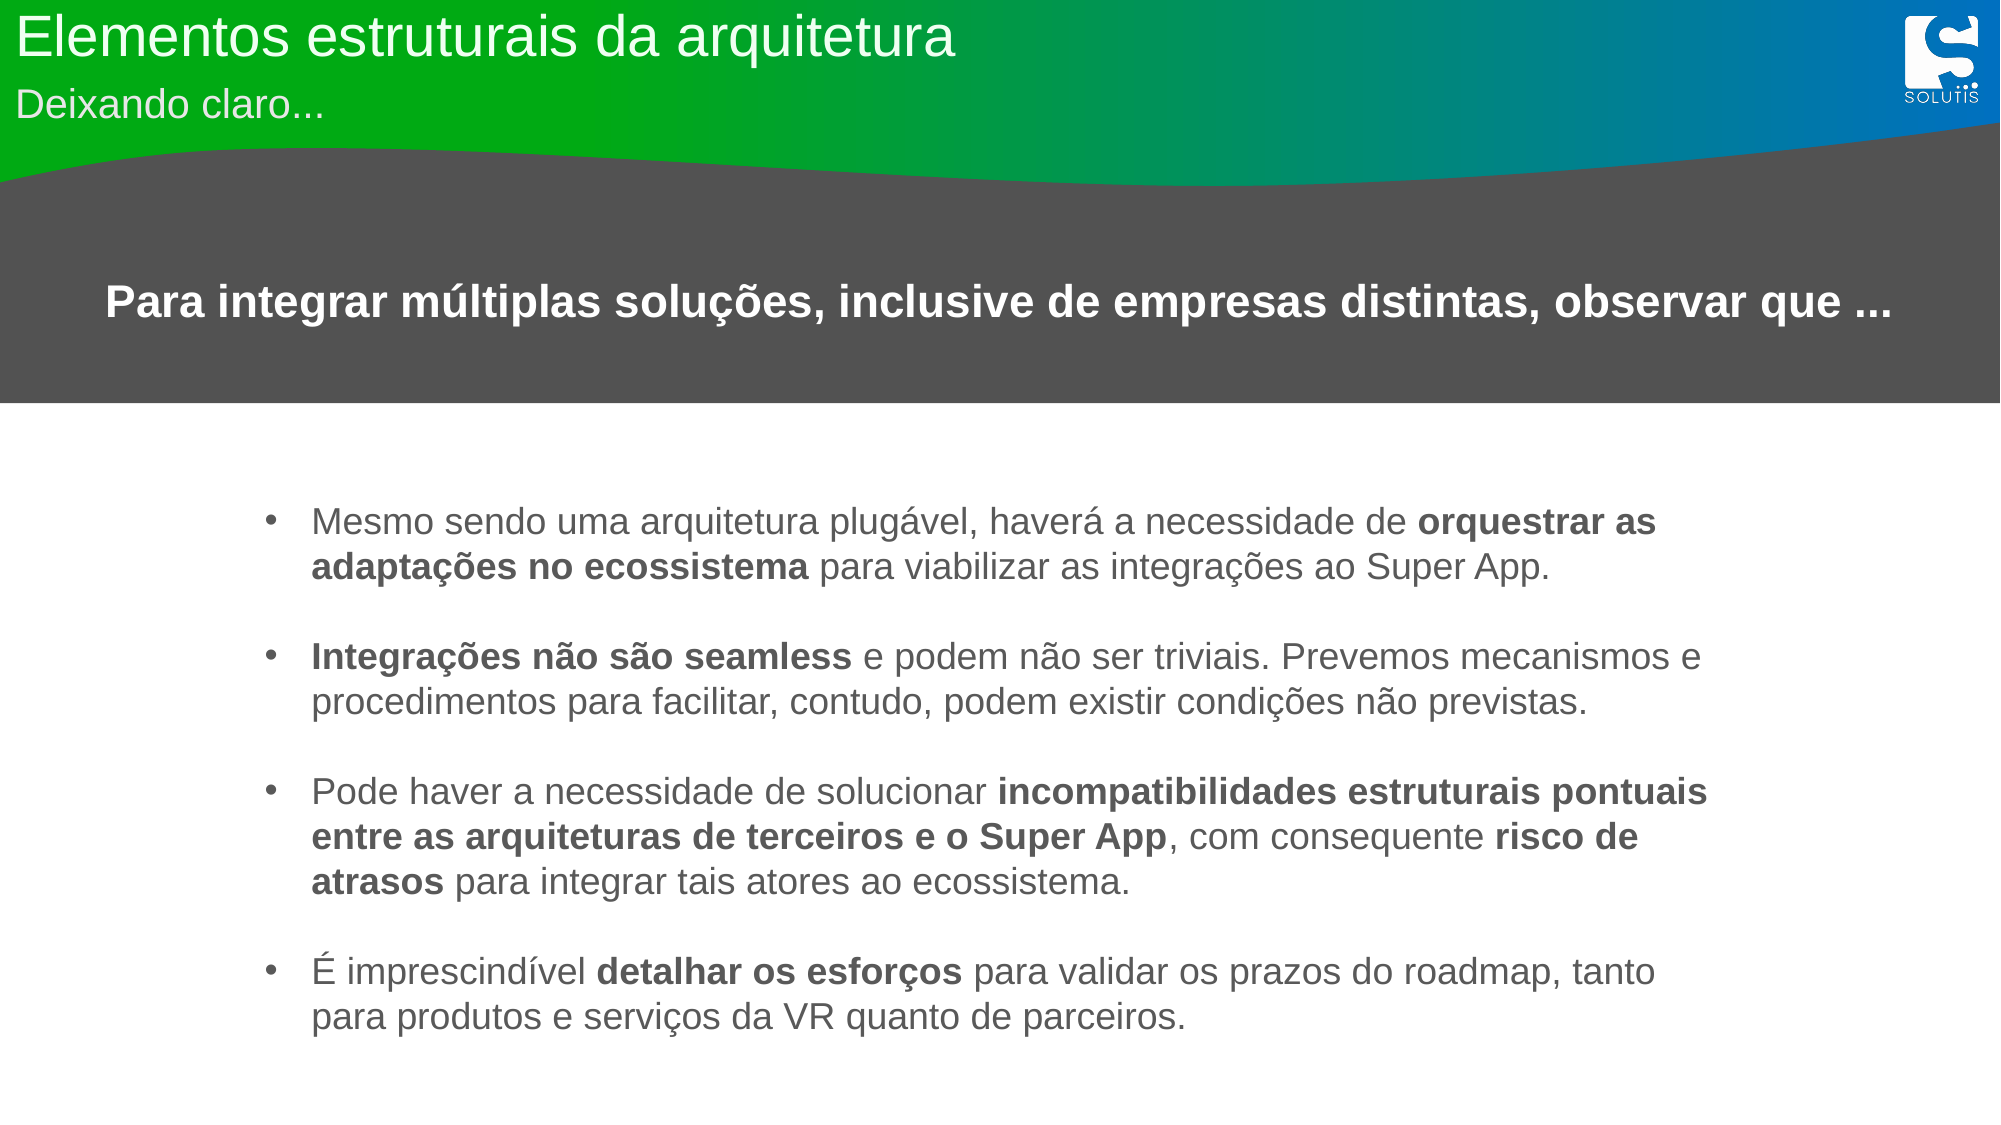

# Elementos estruturais da arquitetura
Deixando claro...

Para integrar múltiplas soluções, inclusive de empresas distintas, observar que ...
Mesmo sendo uma arquitetura plugável, haverá a necessidade de orquestrar as adaptações no ecossistema para viabilizar as integrações ao Super App.

Integrações não são seamless e podem não ser triviais. Prevemos mecanismos e procedimentos para facilitar, contudo, podem existir condições não previstas.

Pode haver a necessidade de solucionar incompatibilidades estruturais pontuais entre as arquiteturas de terceiros e o Super App, com consequente risco de atrasos para integrar tais atores ao ecossistema.

É imprescindível detalhar os esforços para validar os prazos do roadmap, tanto para produtos e serviços da VR quanto de parceiros.